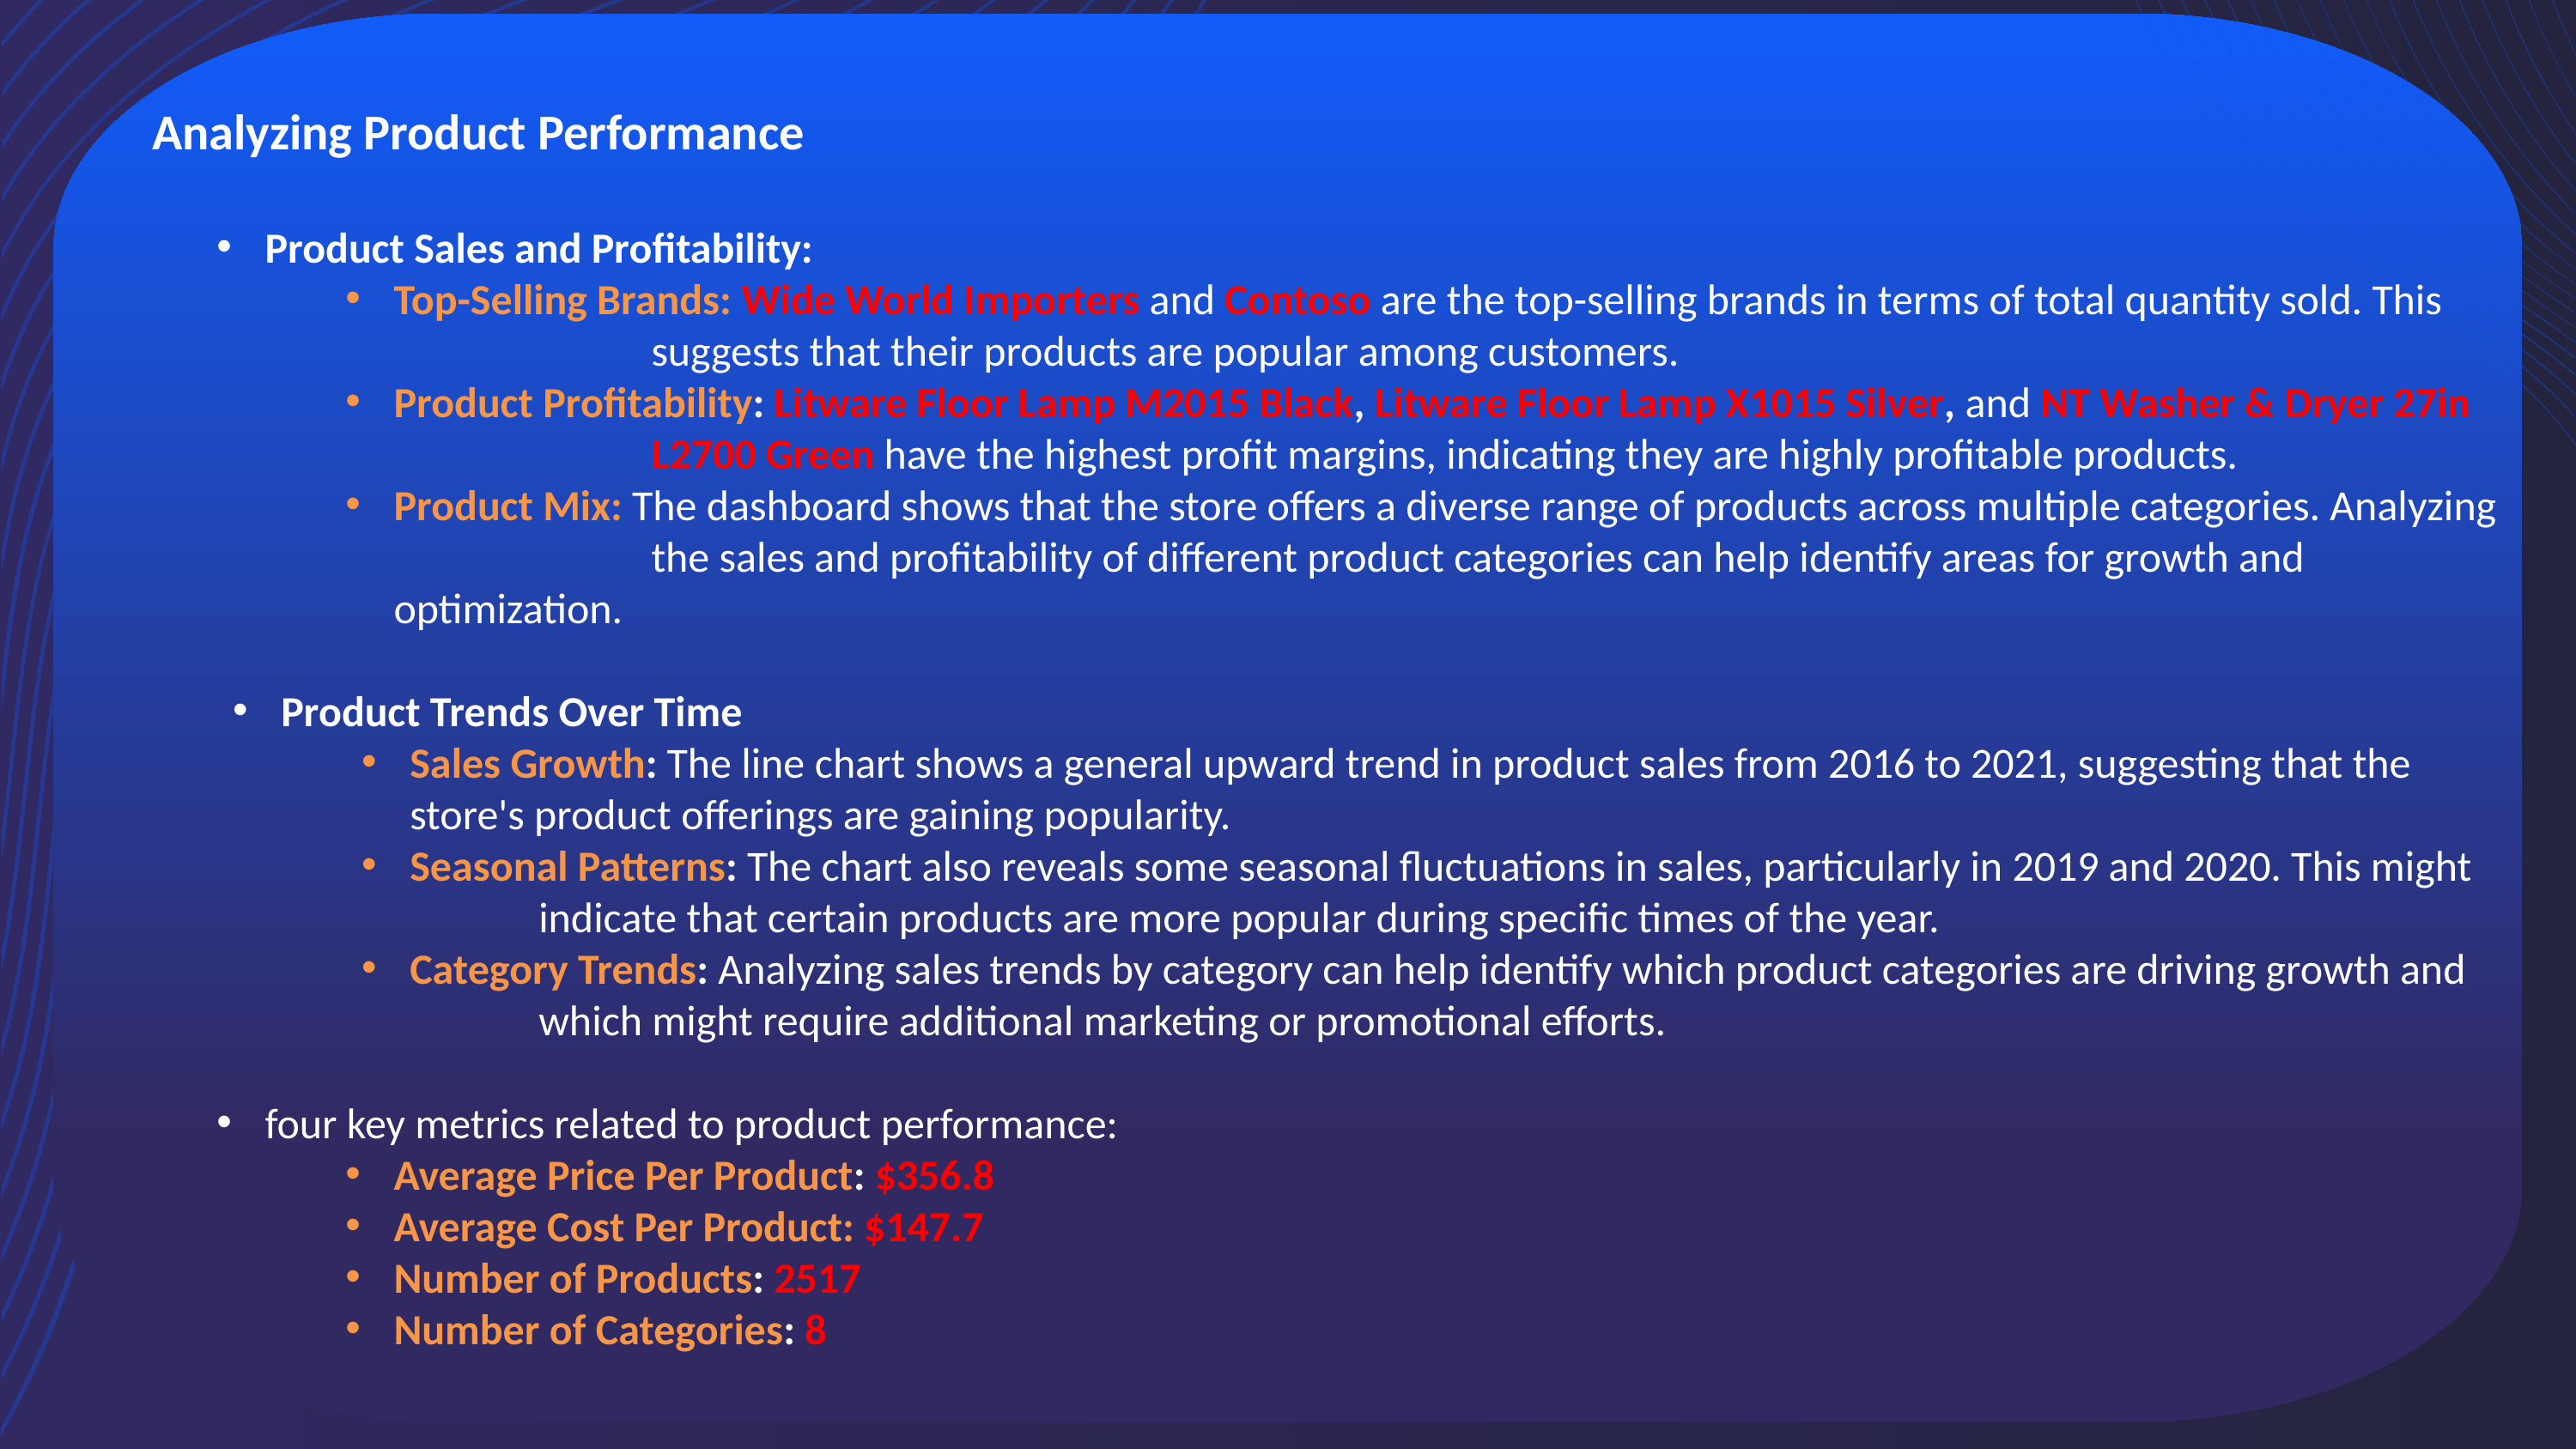

Analyzing Product Performance

Product Sales and Profitability:
Top-Selling Brands: Wide World Importers and Contoso are the top-selling brands in terms of total quantity sold. This 			suggests that their products are popular among customers.
Product Profitability: Litware Floor Lamp M2015 Black, Litware Floor Lamp X1015 Silver, and NT Washer & Dryer 27in 		L2700 Green have the highest profit margins, indicating they are highly profitable products.
Product Mix: The dashboard shows that the store offers a diverse range of products across multiple categories. Analyzing 		the sales and profitability of different product categories can help identify areas for growth and optimization.

Product Trends Over Time
Sales Growth: The line chart shows a general upward trend in product sales from 2016 to 2021, suggesting that the 	store's product offerings are gaining popularity.
Seasonal Patterns: The chart also reveals some seasonal fluctuations in sales, particularly in 2019 and 2020. This might 	indicate that certain products are more popular during specific times of the year.
Category Trends: Analyzing sales trends by category can help identify which product categories are driving growth and 	which might require additional marketing or promotional efforts.

four key metrics related to product performance:
Average Price Per Product: $356.8
Average Cost Per Product: $147.7
Number of Products: 2517
Number of Categories: 8